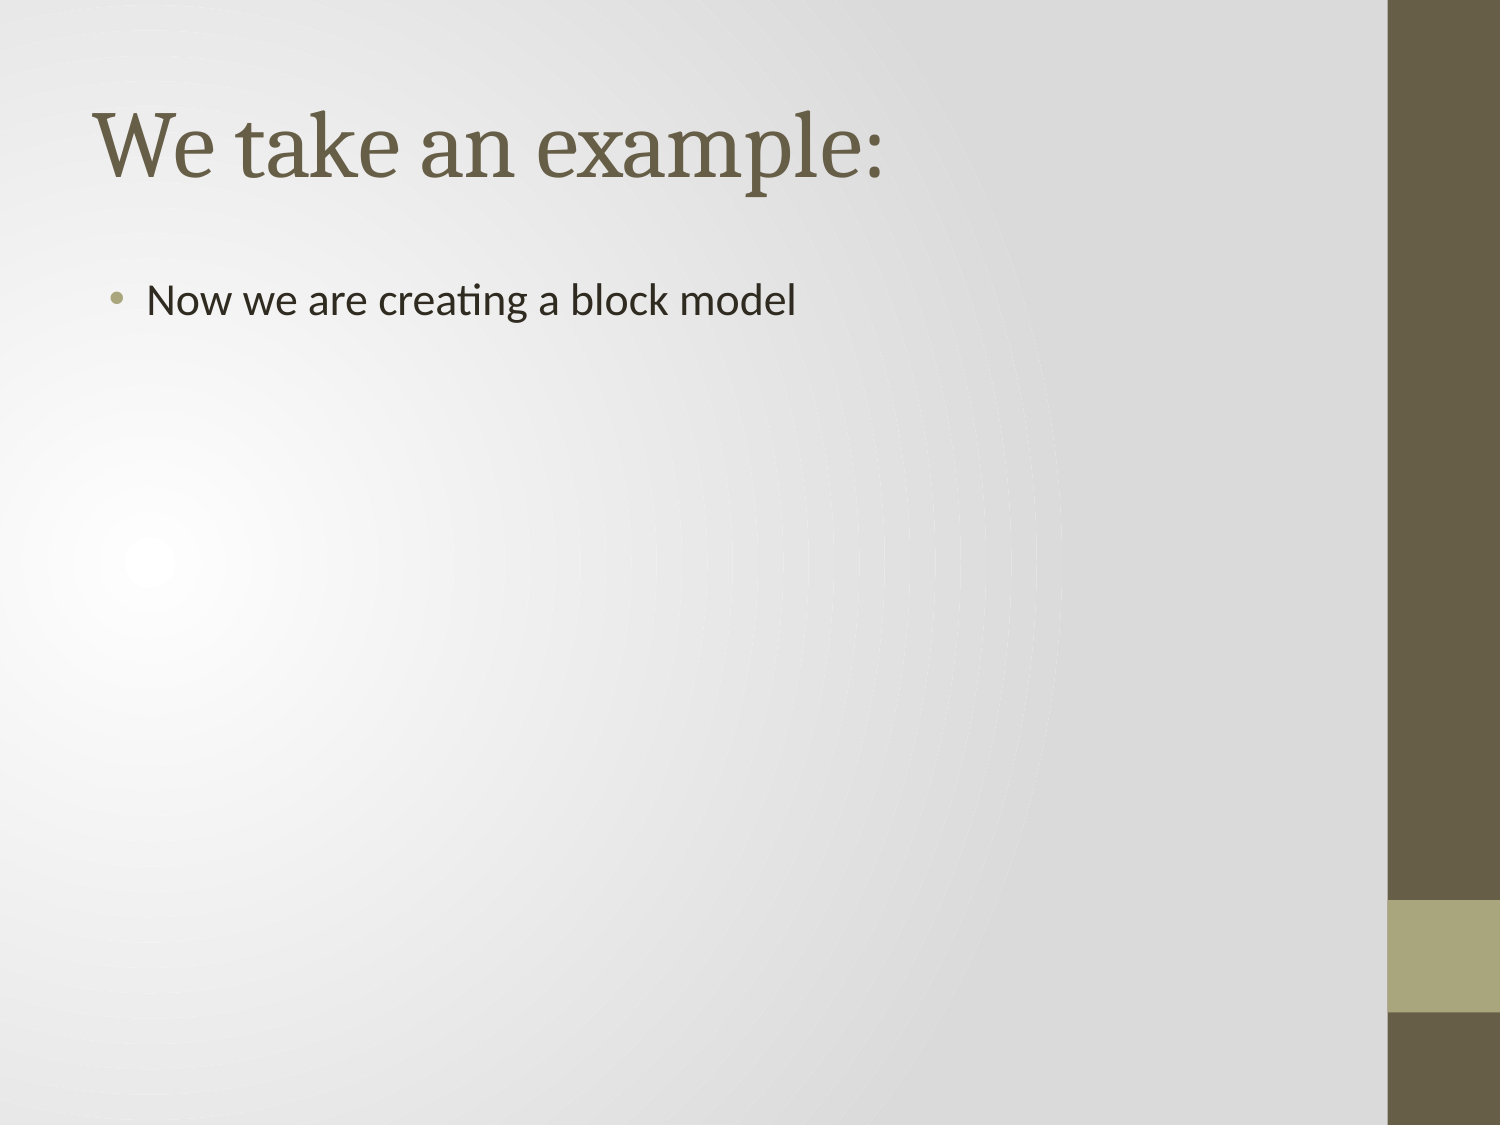

# We take an example:
Now we are creating a block model